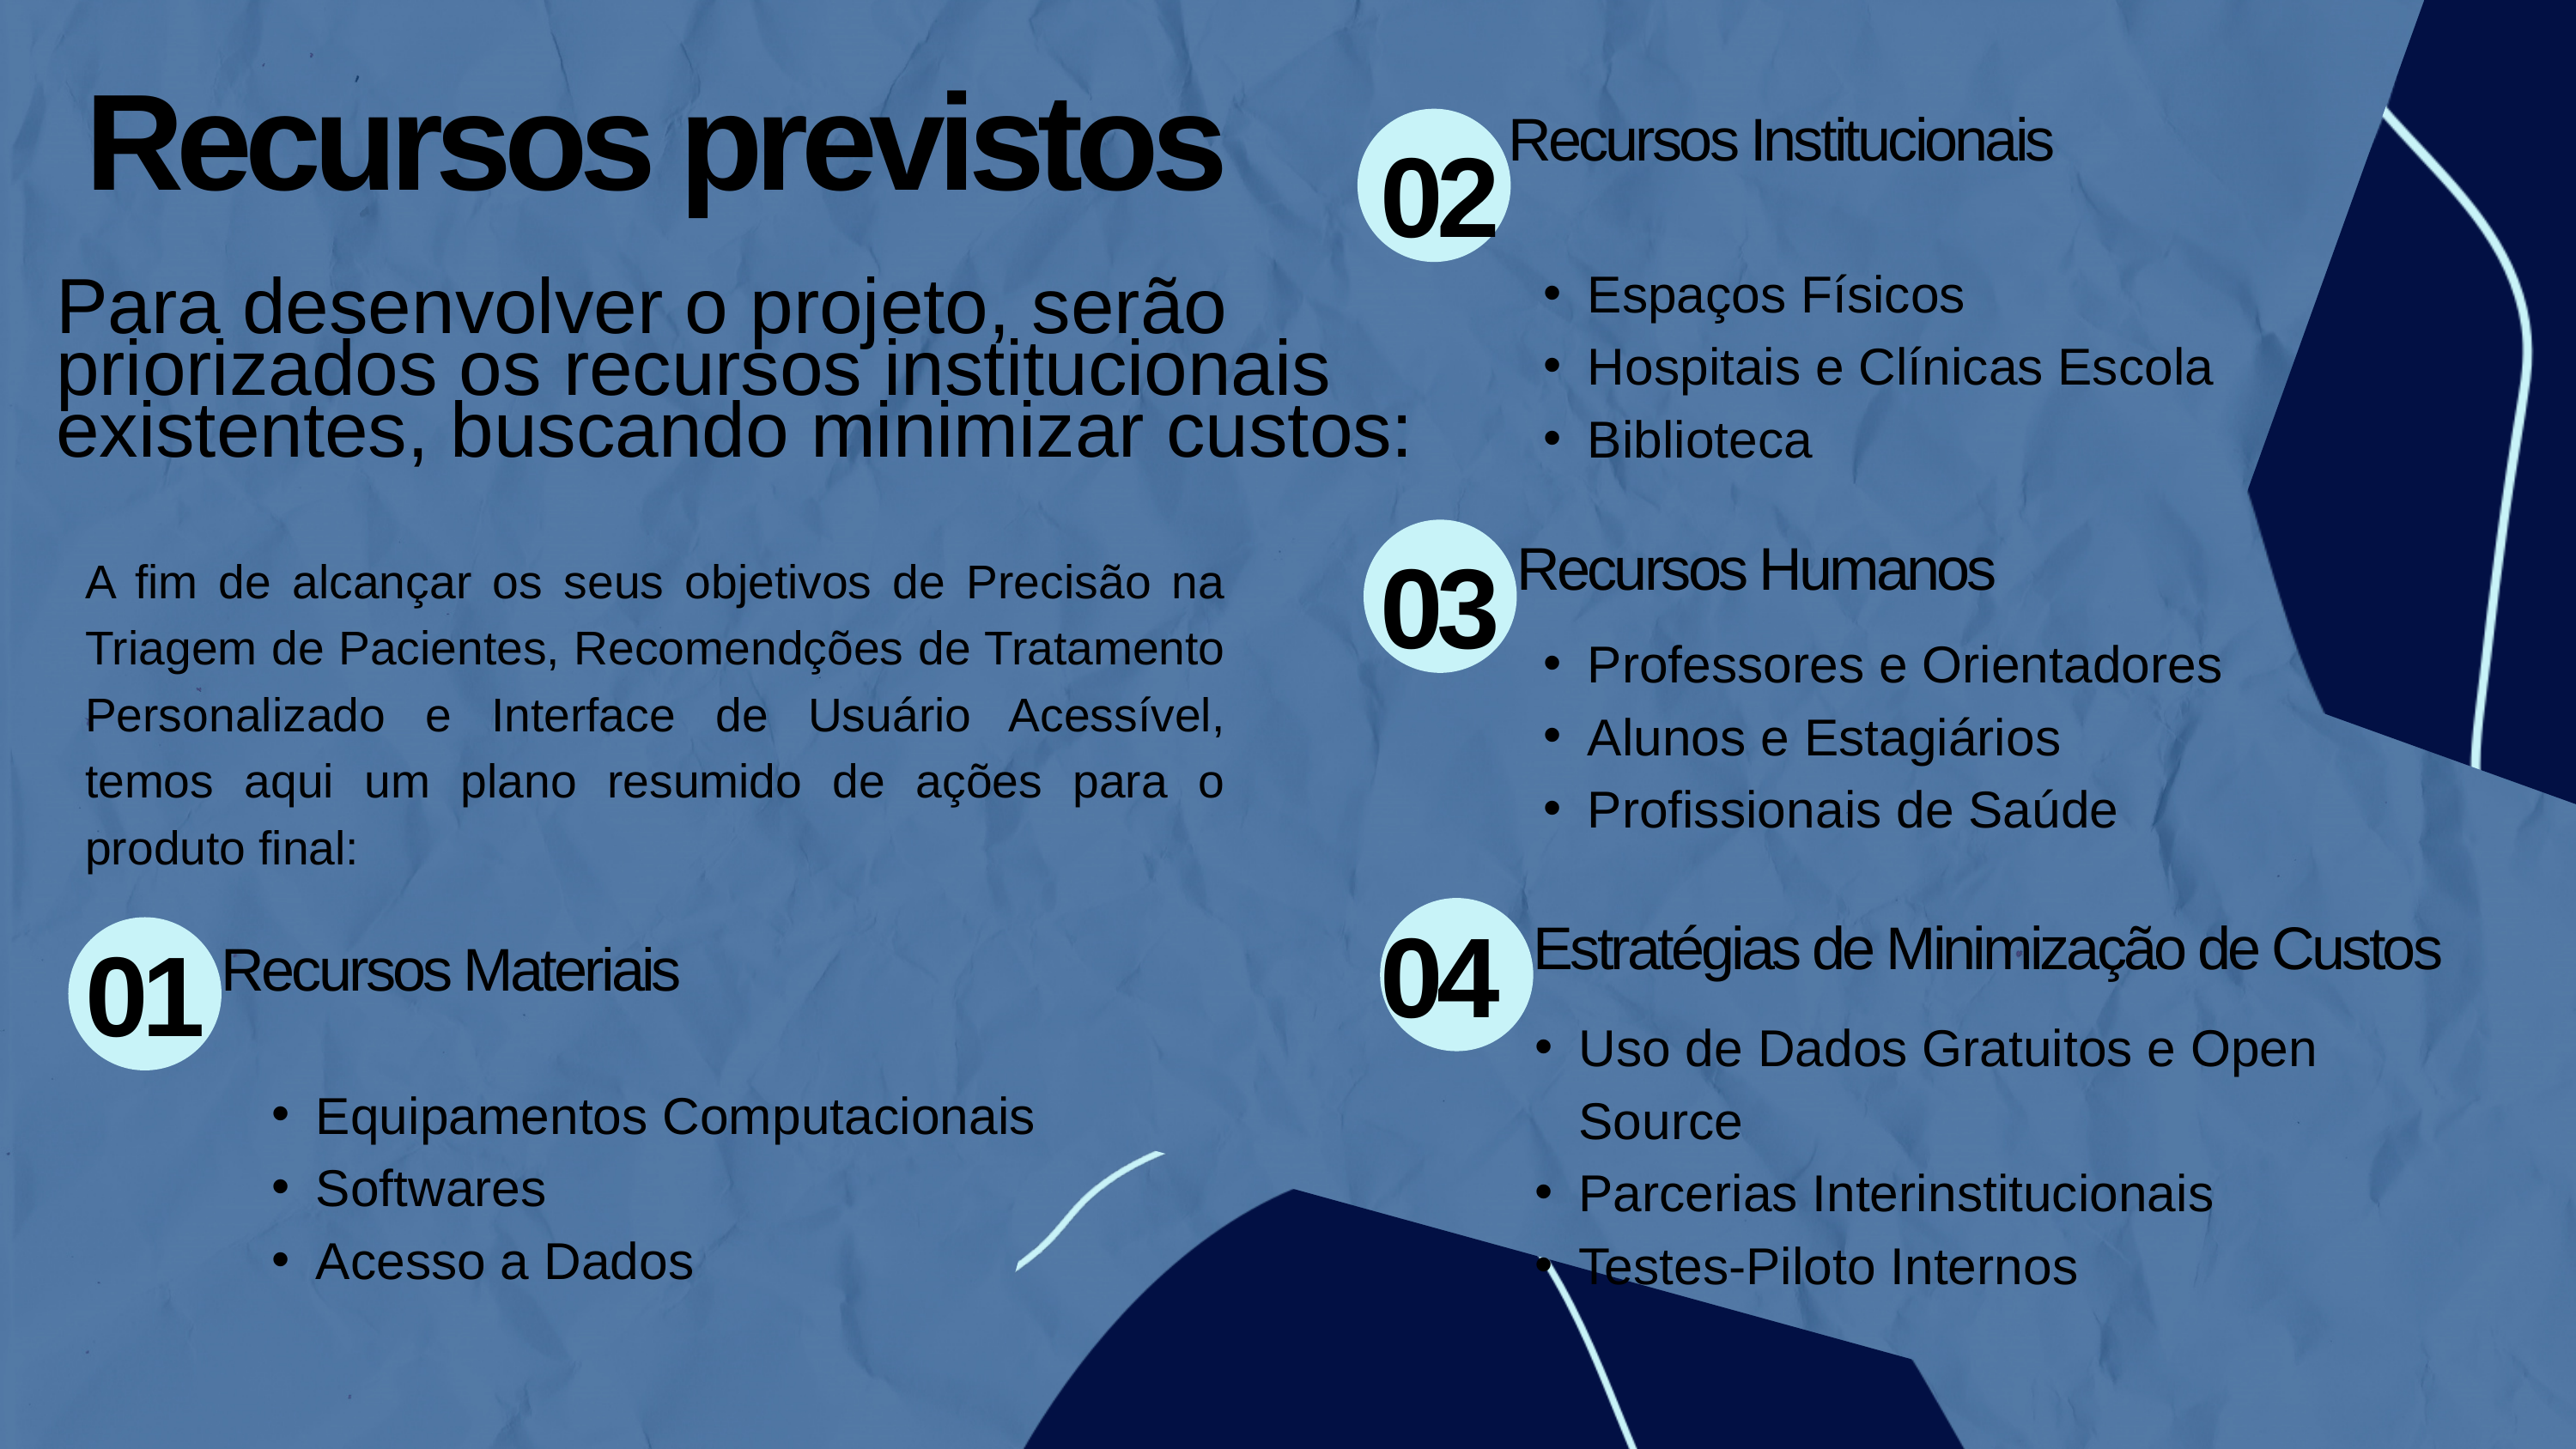

Recursos previstos
02

Recursos Institucionais
Espaços Físicos
Hospitais e Clínicas Escola
Biblioteca

Para desenvolver o projeto, serão priorizados os recursos institucionais existentes, buscando minimizar custos:
03

Recursos Humanos
A fim de alcançar os seus objetivos de Precisão na Triagem de Pacientes, Recomendções de Tratamento Personalizado e Interface de Usuário Acessível, temos aqui um plano resumido de ações para o produto final:

Professores e Orientadores
Alunos e Estagiários
Profissionais de Saúde

04

01

Estratégias de Minimização de Custos
Recursos Materiais

Equipamentos Computacionais
Softwares
Acesso a Dados

Uso de Dados Gratuitos e Open Source
Parcerias Interinstitucionais
Testes-Piloto Internos